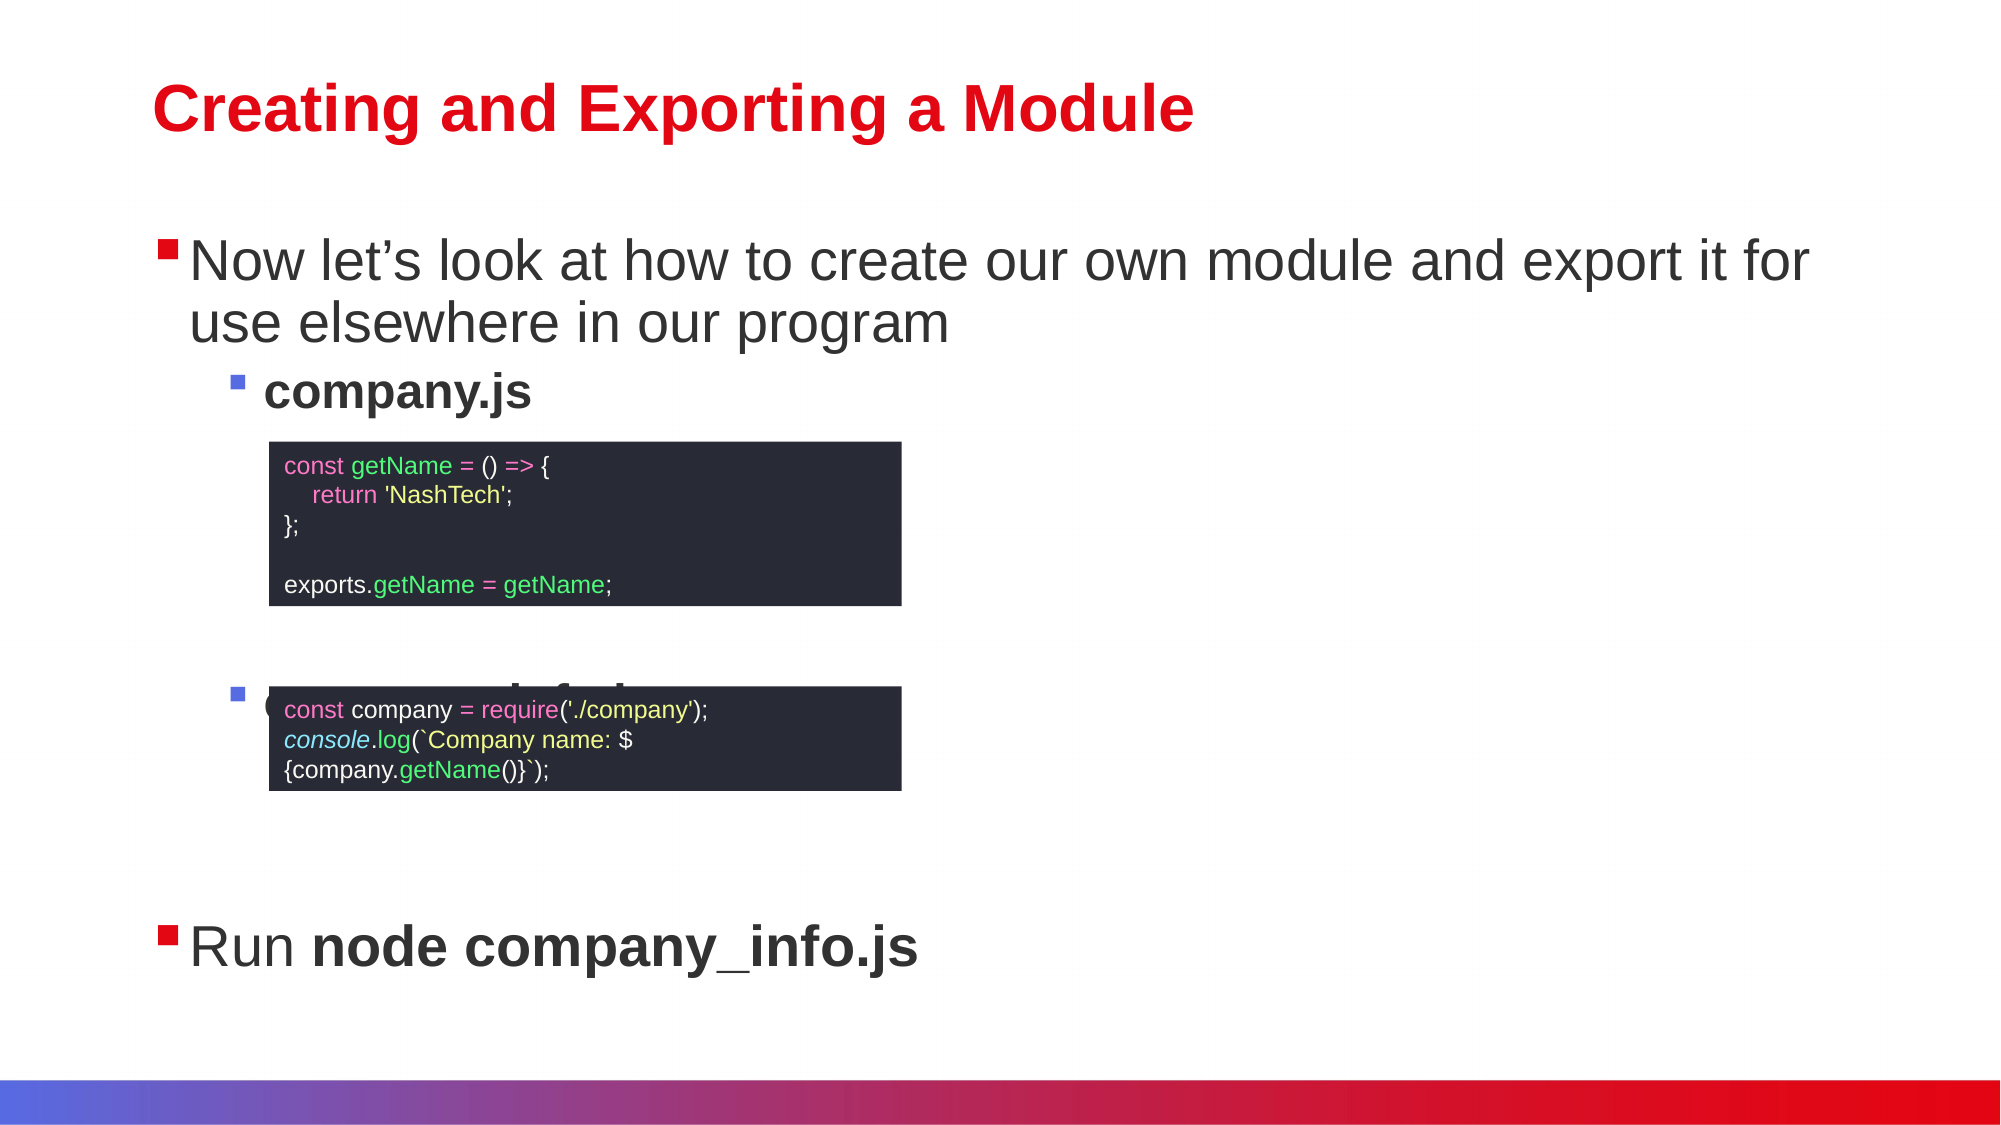

# Creating and Exporting a Module
Now let’s look at how to create our own module and export it for use elsewhere in our program
company.js

company_info.js

Run node company_info.js
const getName = () => {
    return 'NashTech';
};
exports.getName = getName;
const company = require('./company');
console.log(`Company name: ${company.getName()}`);